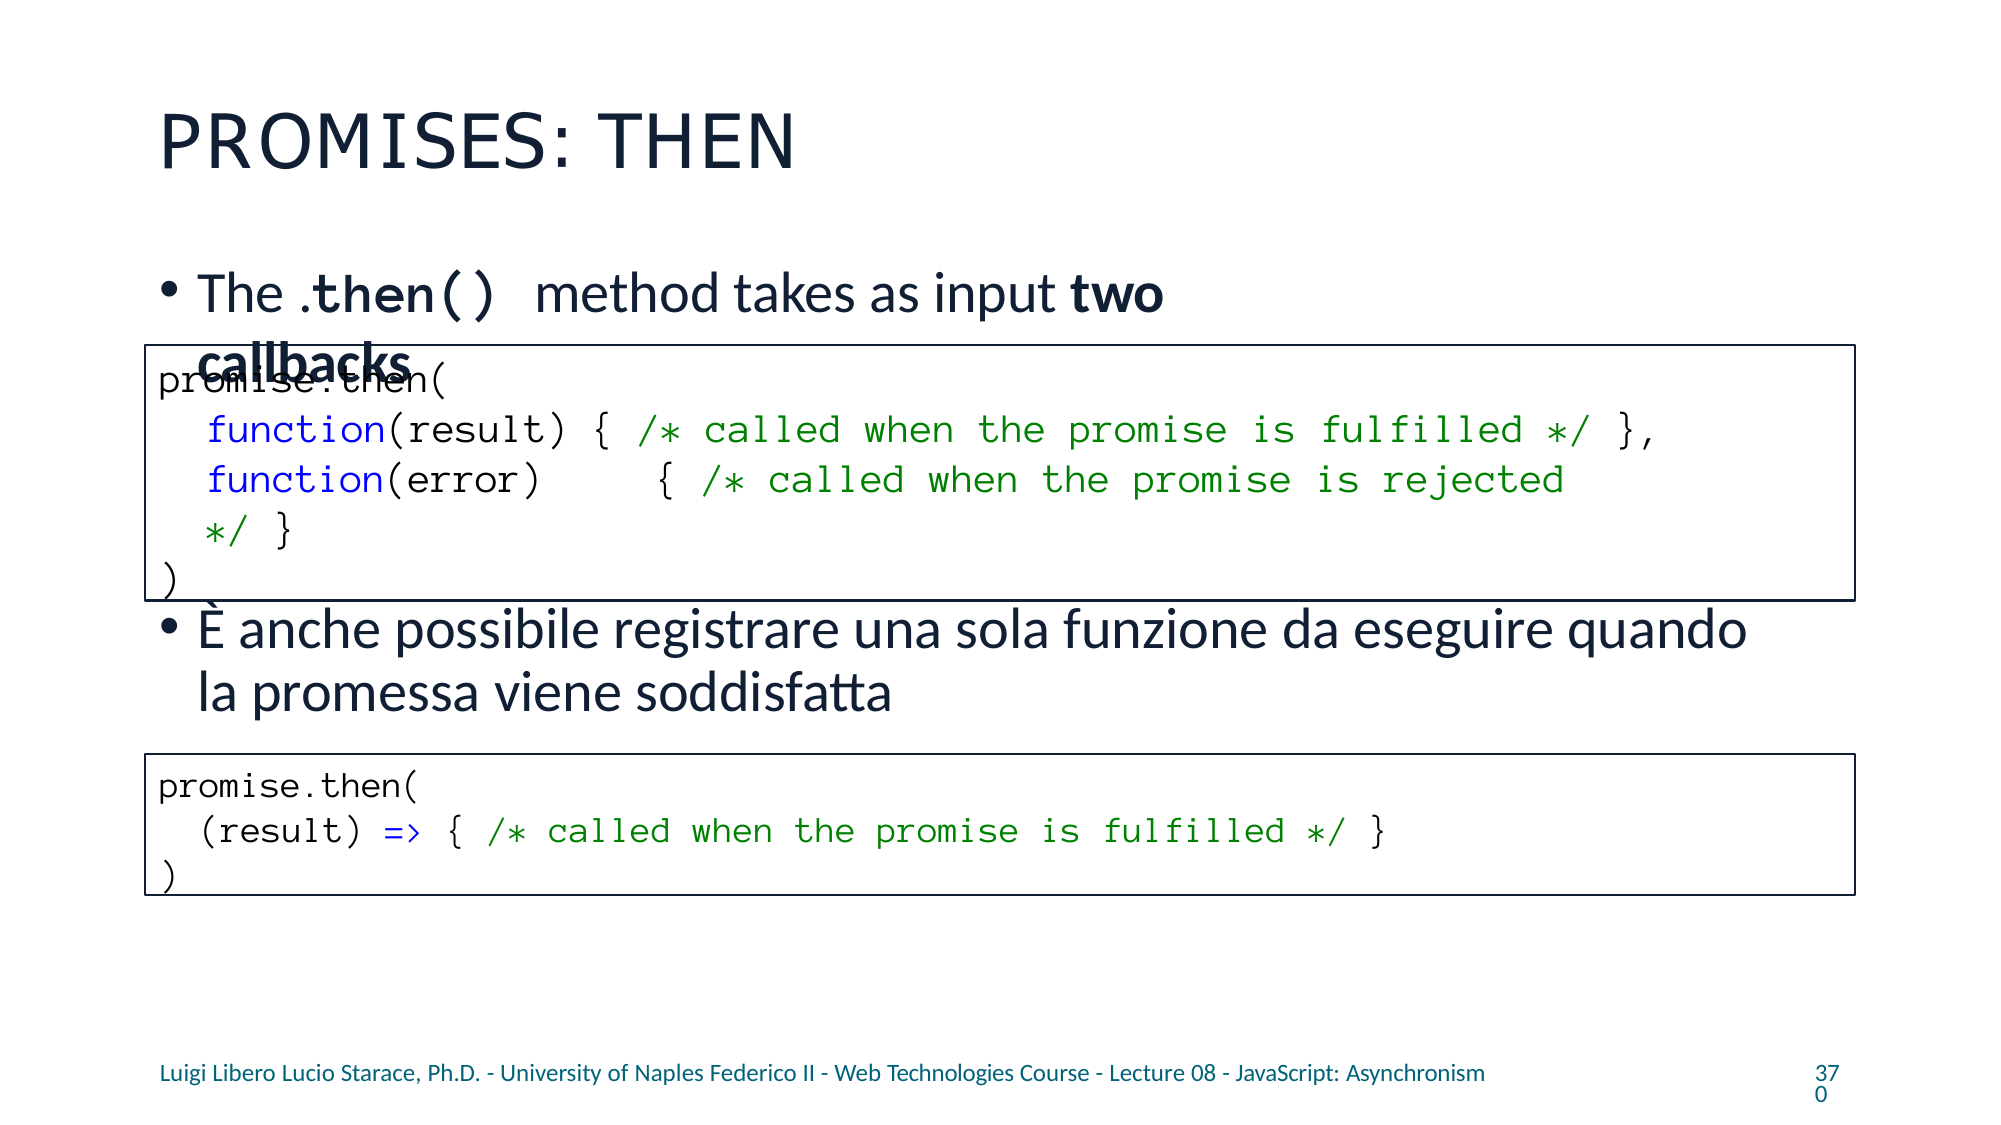

# PROMISES: THEN
The .then() method takes as input two callbacks
promise.then(
function(result) { /* called when the promise is fulfilled */ }, function(error)	{ /* called when the promise is rejected */ }
)
È anche possibile registrare una sola funzione da eseguire quando la promessa viene soddisfatta
promise.then(
(result) => { /* called when the promise is fulfilled */ }
)
Luigi Libero Lucio Starace, Ph.D. - University of Naples Federico II - Web Technologies Course - Lecture 08 - JavaScript: Asynchronism
370